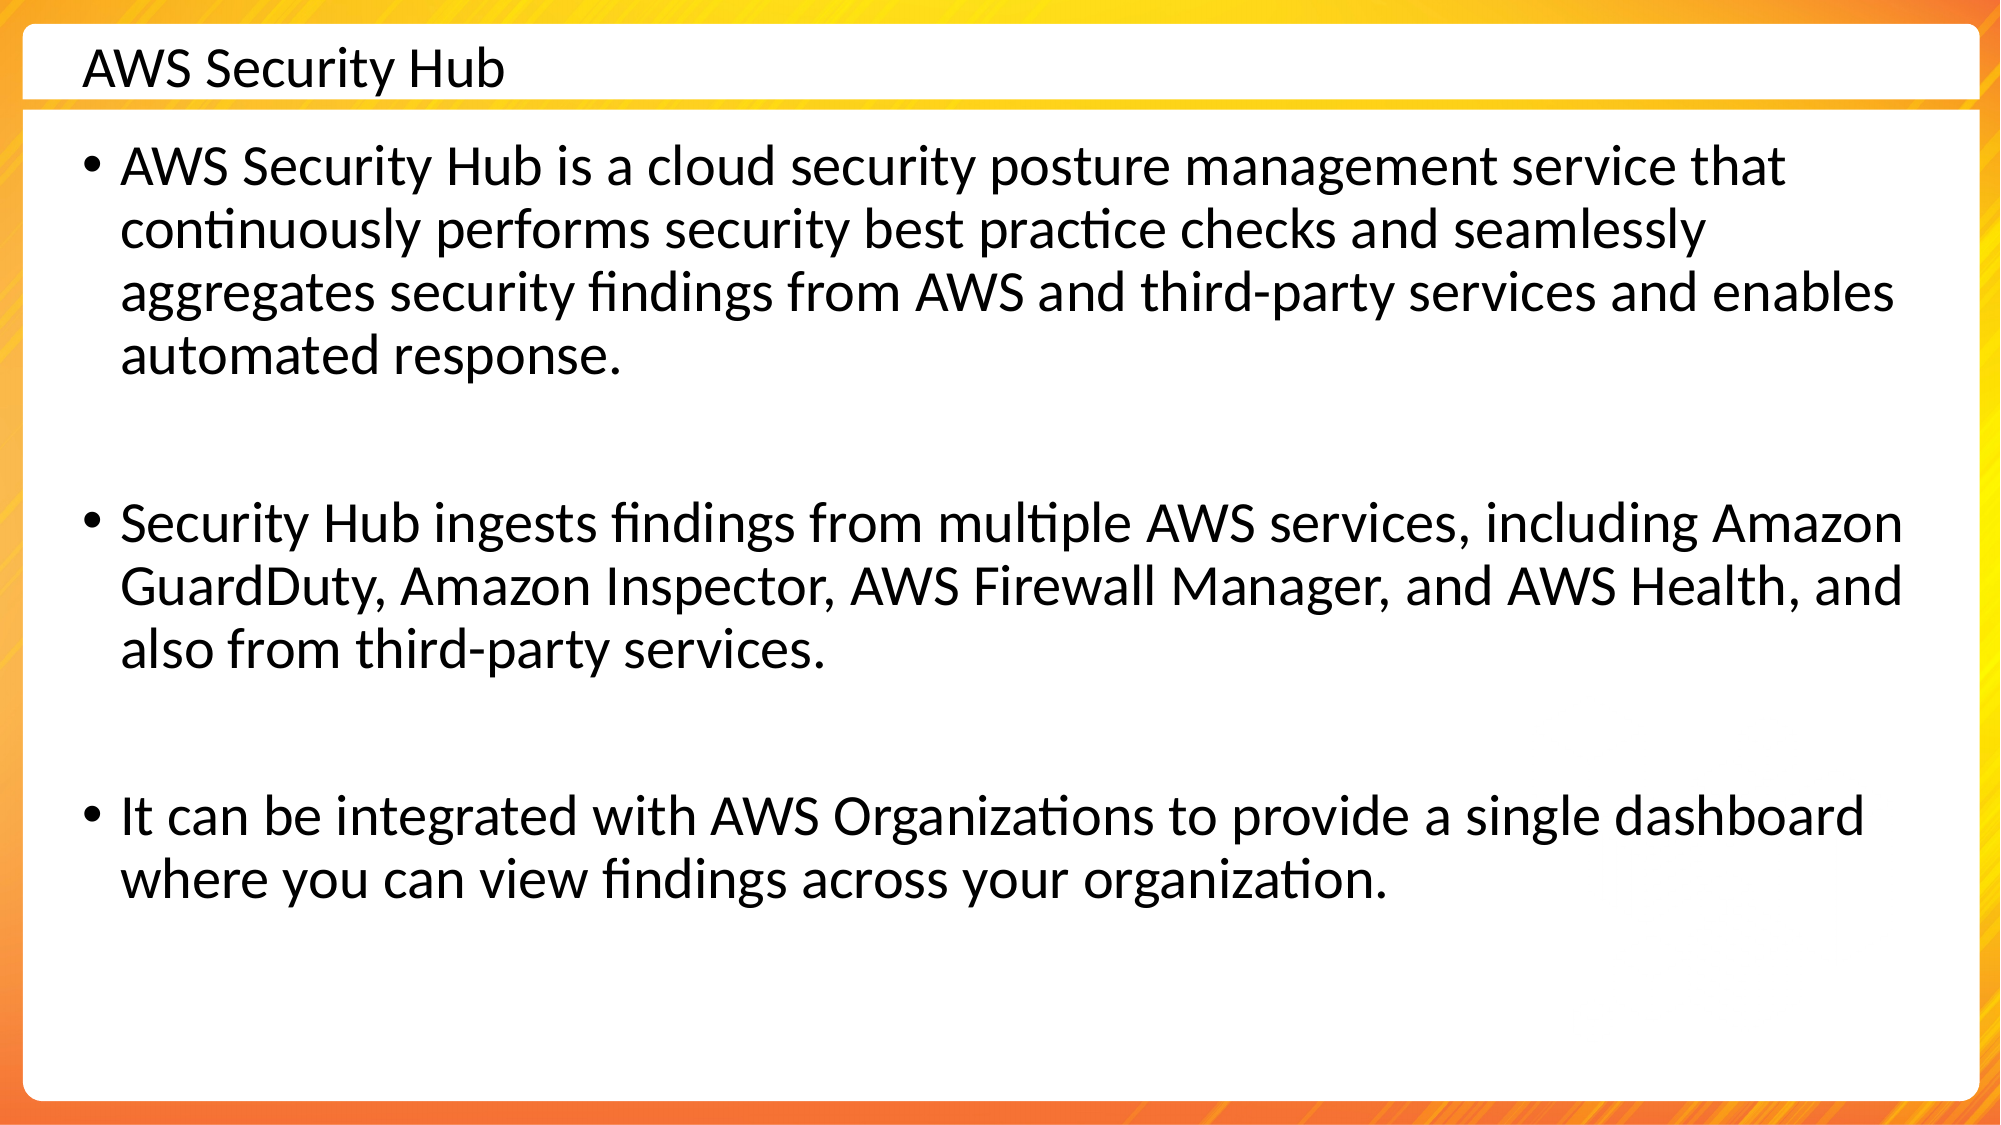

AWS Security Hub
AWS Security Hub is a cloud security posture management service that continuously performs security best practice checks and seamlessly aggregates security findings from AWS and third-party services and enables automated response.

Security Hub ingests findings from multiple AWS services, including Amazon GuardDuty, Amazon Inspector, AWS Firewall Manager, and AWS Health, and also from third-party services.

It can be integrated with AWS Organizations to provide a single dashboard where you can view findings across your organization.